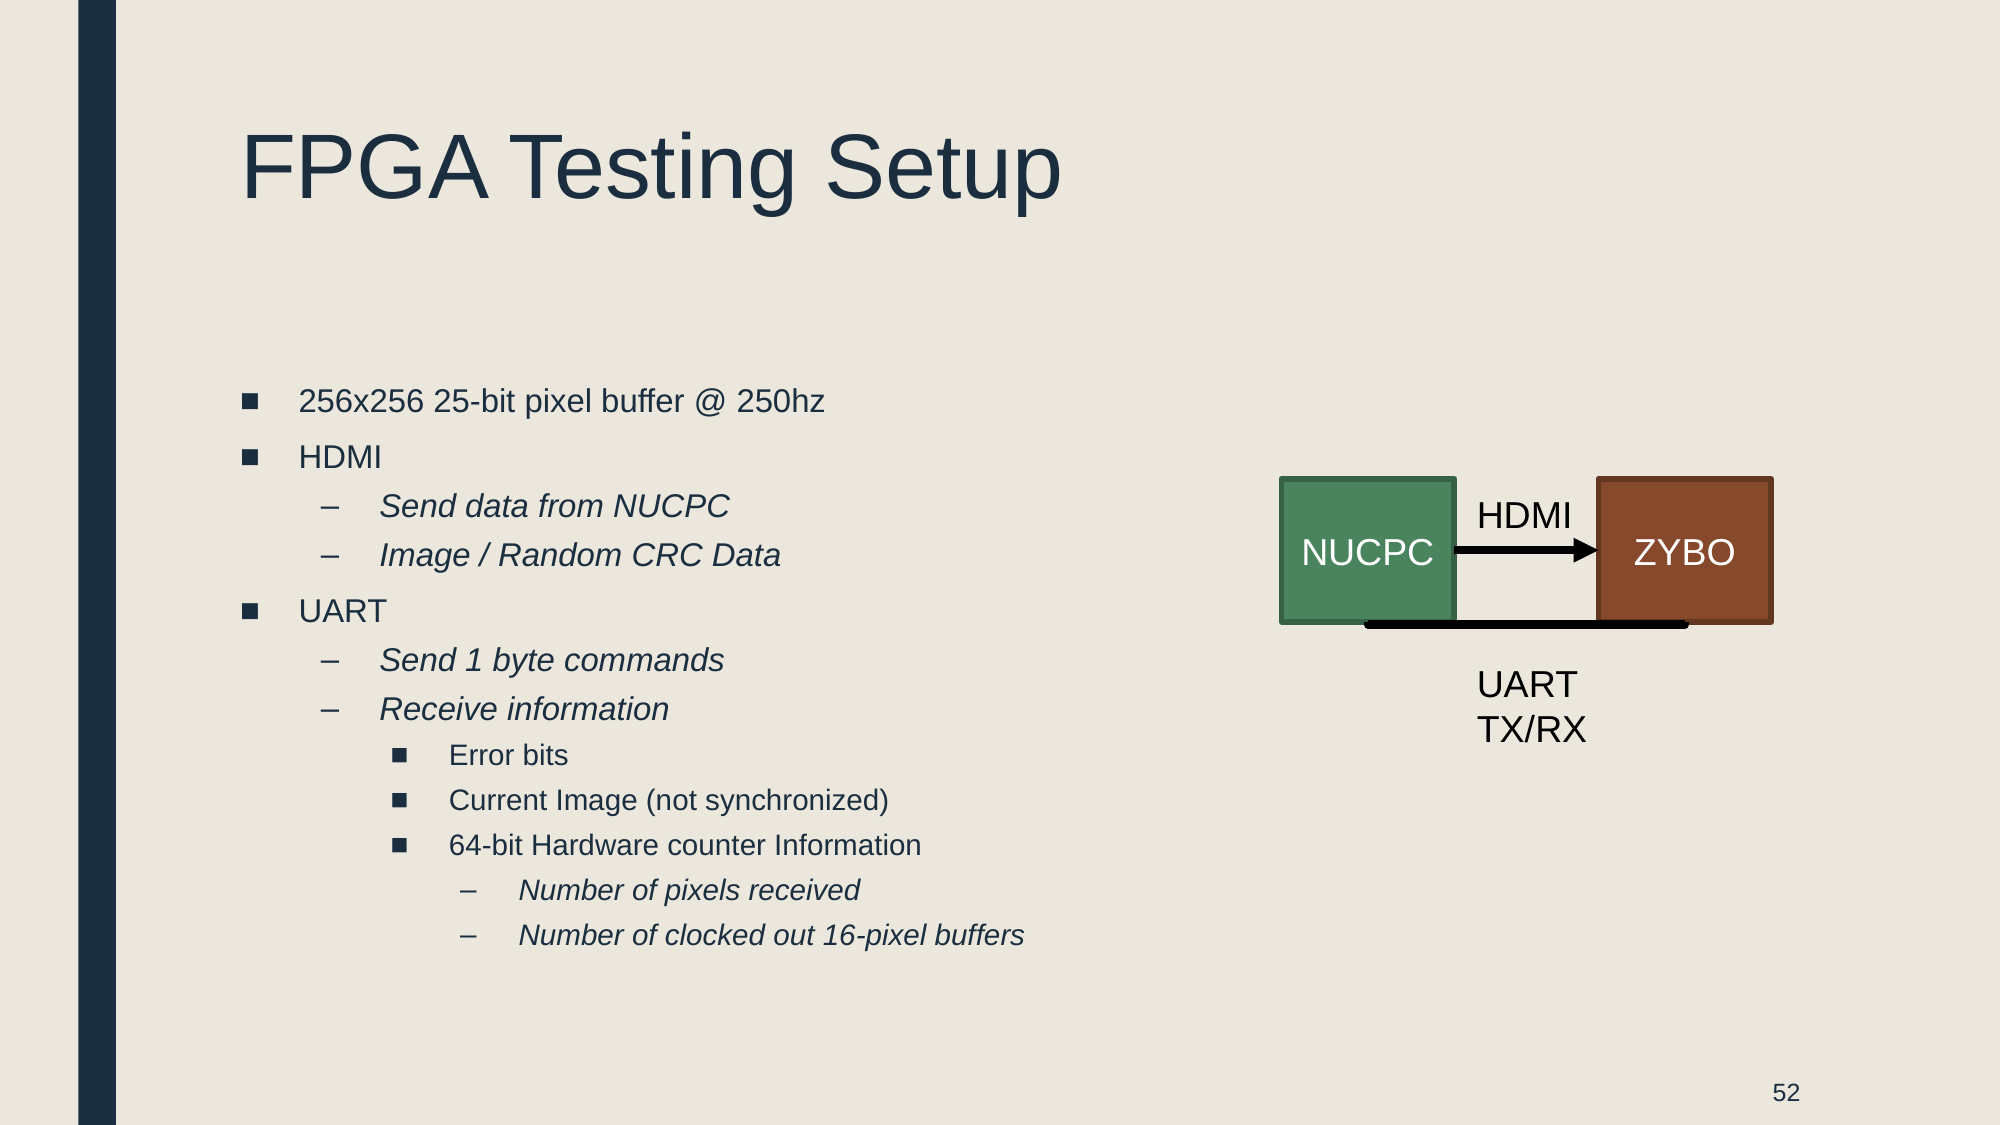

# FPGA Testing Setup
256x256 25-bit pixel buffer @ 250hz
HDMI
Send data from NUCPC
Image / Random CRC Data
UART
Send 1 byte commands
Receive information
Error bits
Current Image (not synchronized)
64-bit Hardware counter Information
Number of pixels received
Number of clocked out 16-pixel buffers
ZYBO
NUCPC
HDMI
UART TX/RX
52